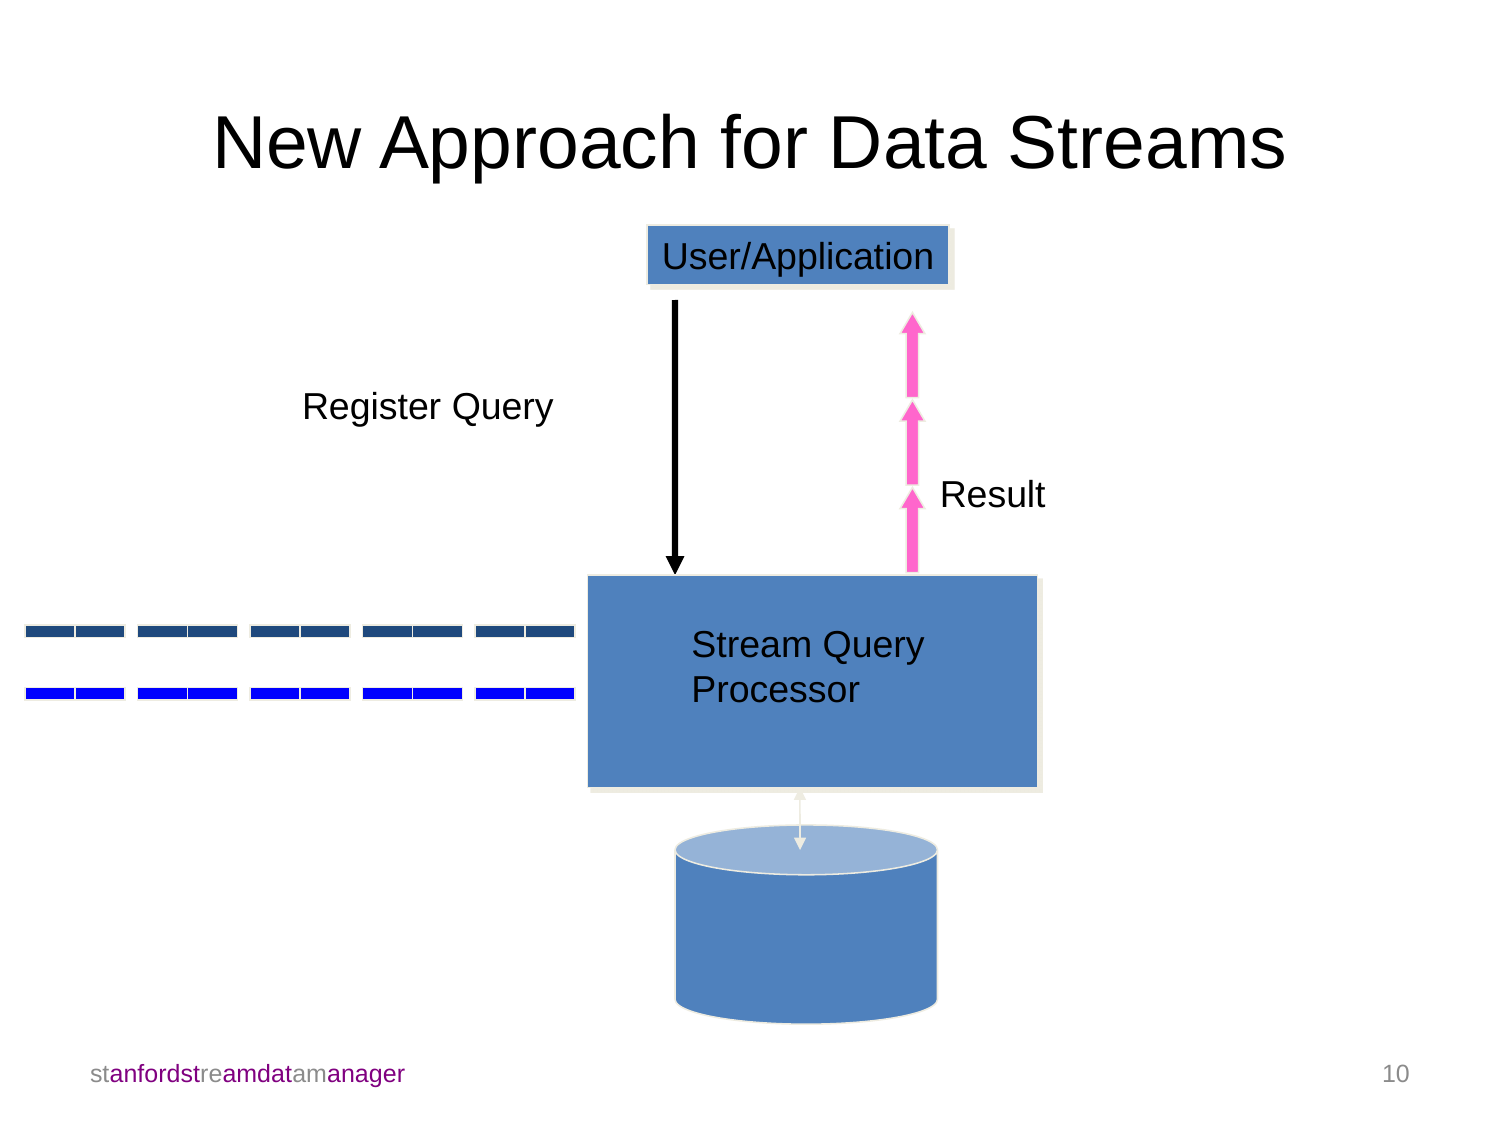

# New Approach for Data Streams
User/Application

Register Query

Result

Stream Query
Processor

stanfordstreamdatamanager
10